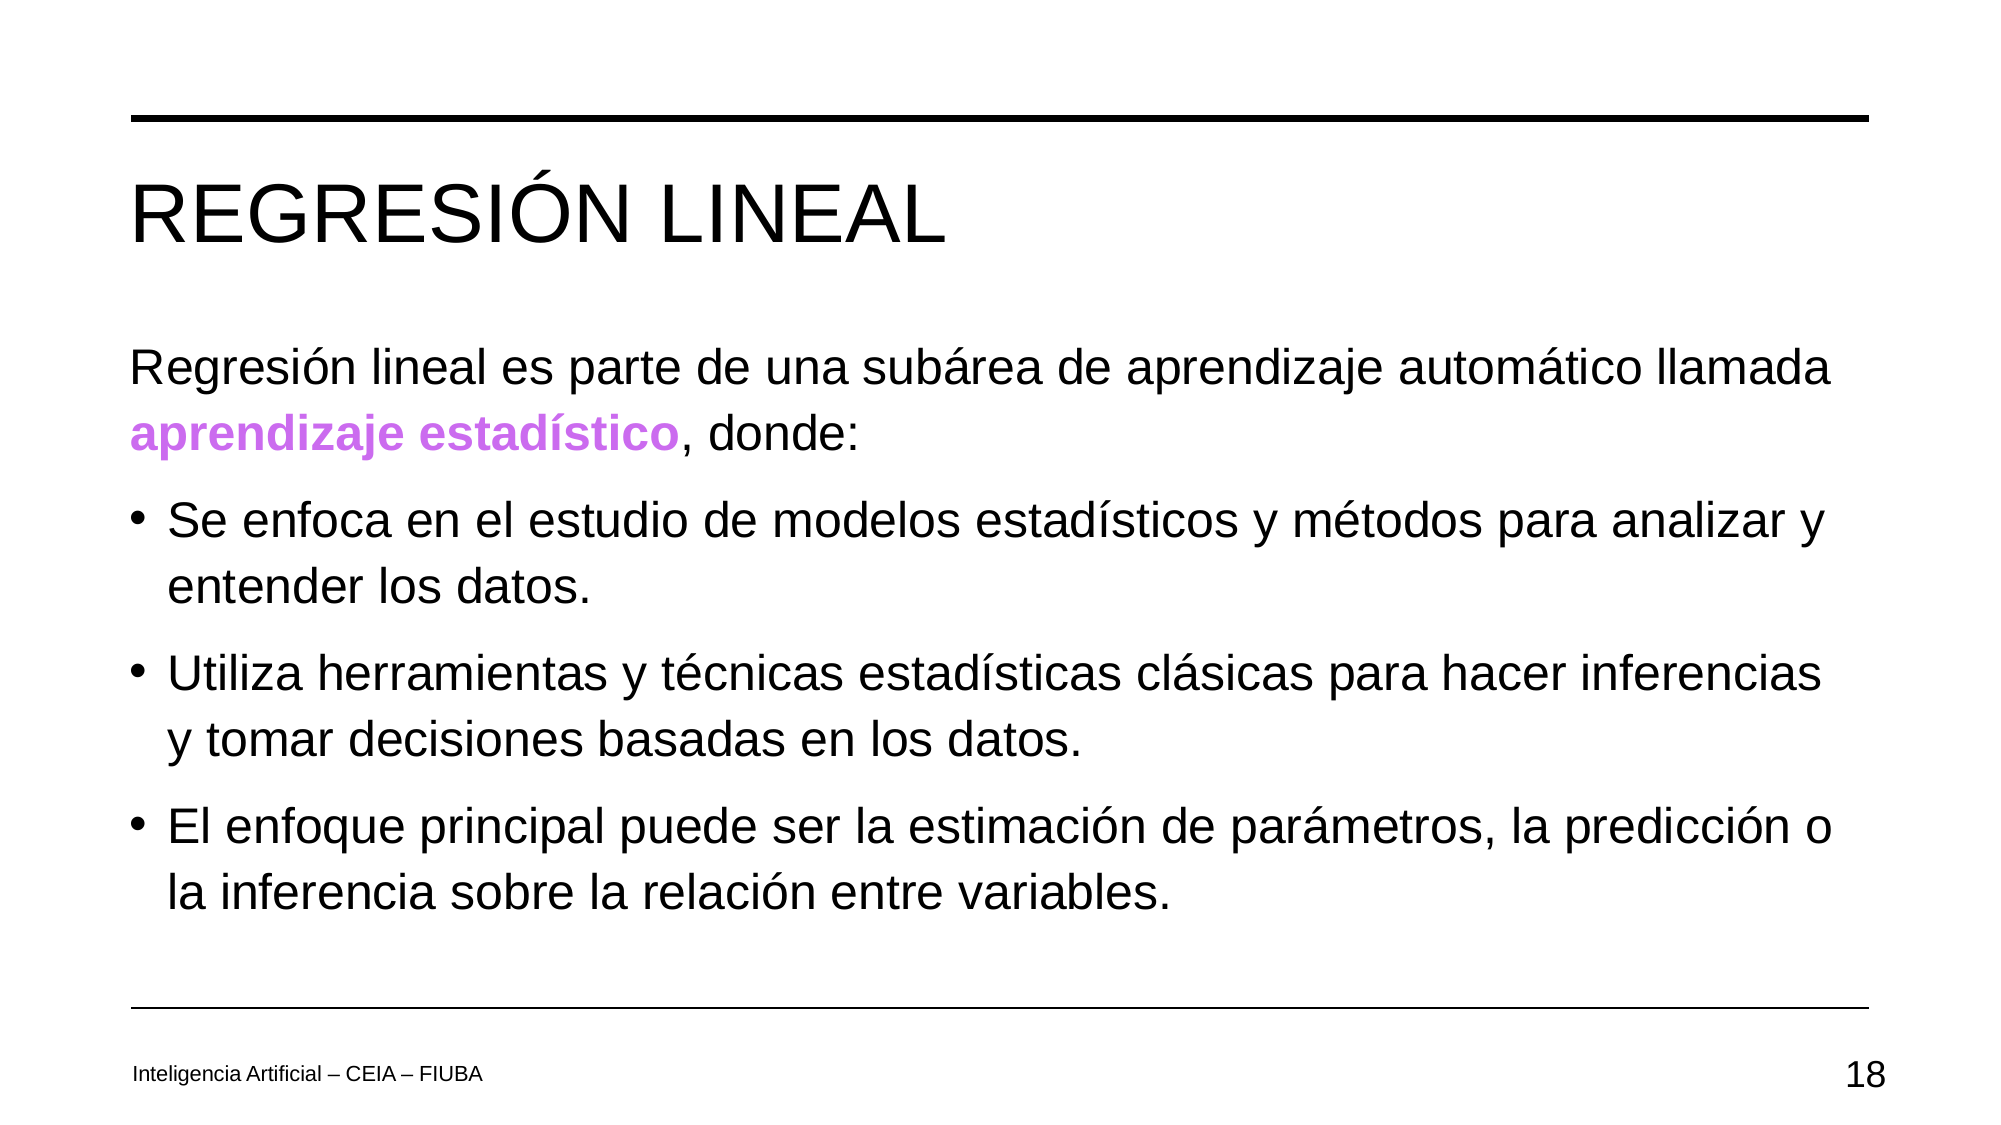

# Regresión Lineal
Regresión lineal es parte de una subárea de aprendizaje automático llamada aprendizaje estadístico, donde:
Se enfoca en el estudio de modelos estadísticos y métodos para analizar y entender los datos.
Utiliza herramientas y técnicas estadísticas clásicas para hacer inferencias y tomar decisiones basadas en los datos.
El enfoque principal puede ser la estimación de parámetros, la predicción o la inferencia sobre la relación entre variables.

Inteligencia Artificial – CEIA – FIUBA
18